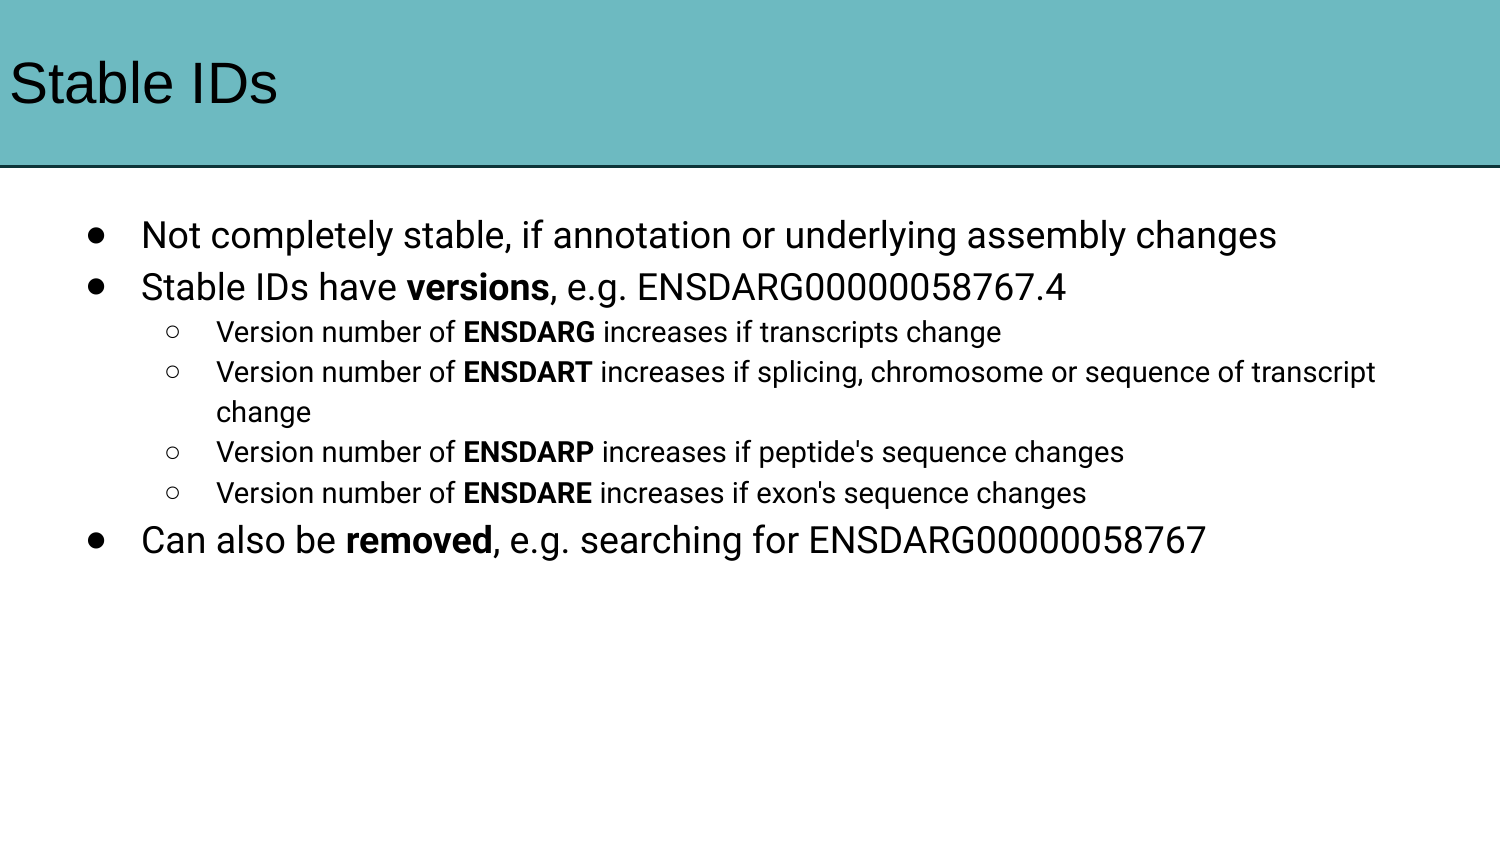

# Stable IDs
Not completely stable, if annotation or underlying assembly changes
Stable IDs have versions, e.g. ENSDARG00000058767.4
Version number of ENSDARG increases if transcripts change
Version number of ENSDART increases if splicing, chromosome or sequence of transcript change
Version number of ENSDARP increases if peptide's sequence changes
Version number of ENSDARE increases if exon's sequence changes
Can also be removed, e.g. searching for ENSDARG00000058767